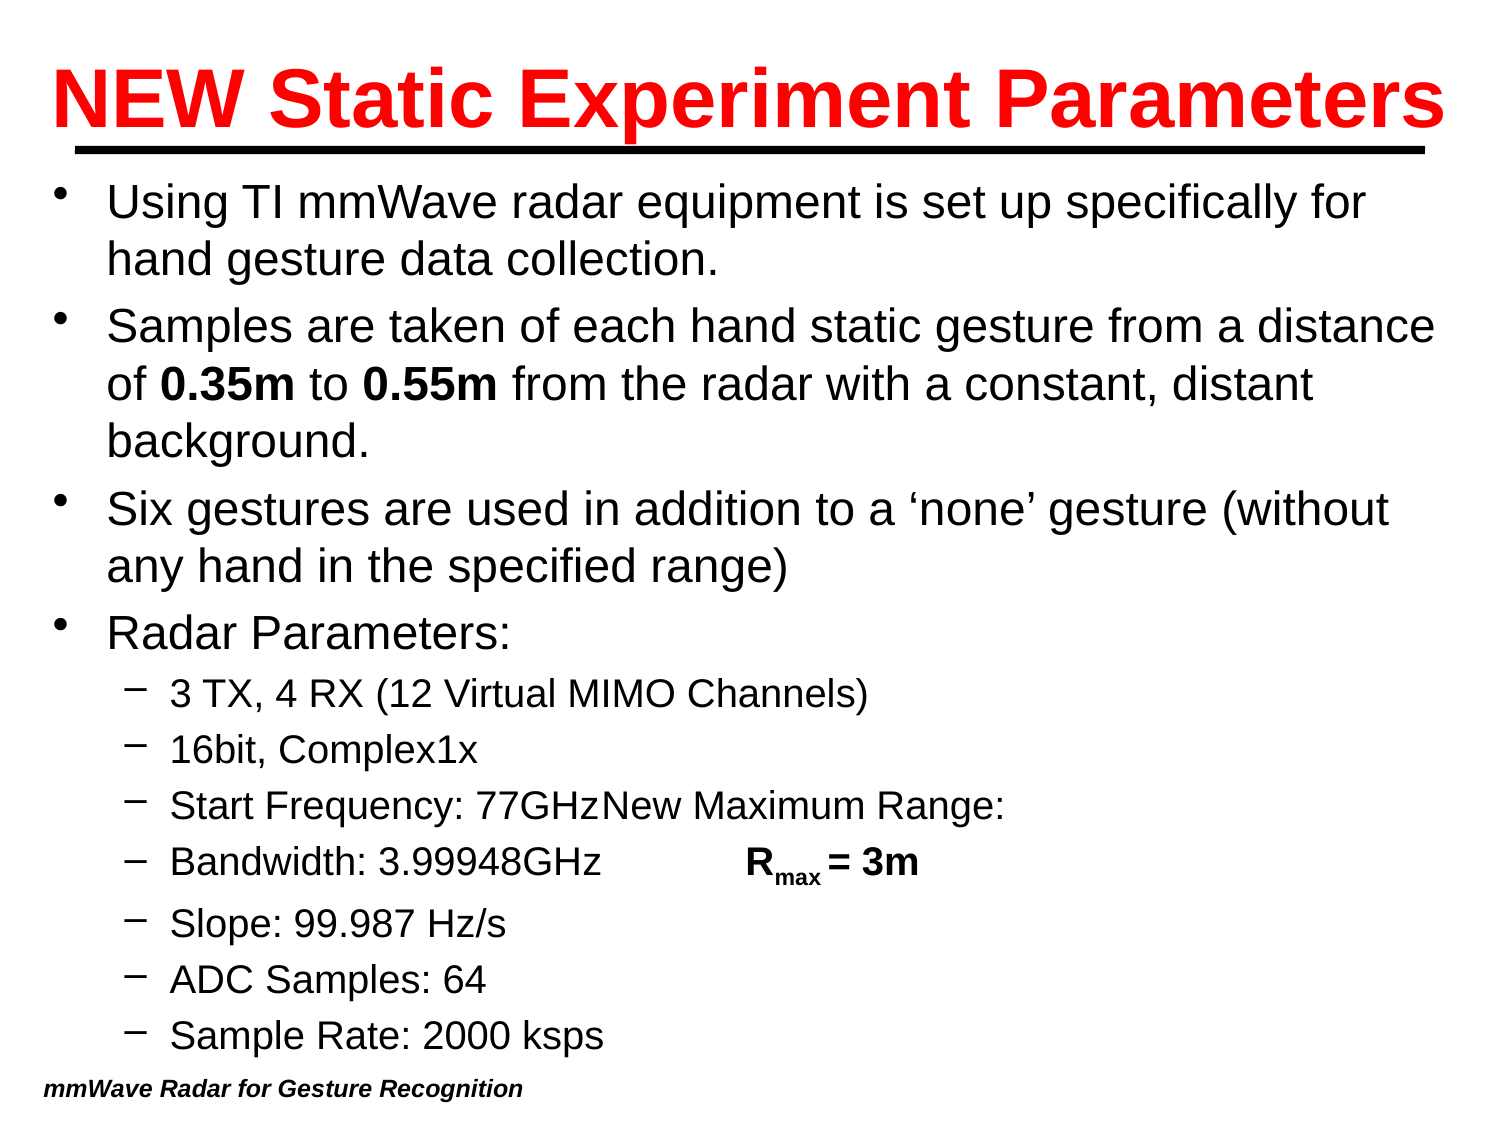

# NEW Static Experiment Parameters
Using TI mmWave radar equipment is set up specifically for hand gesture data collection.
Samples are taken of each hand static gesture from a distance of 0.35m to 0.55m from the radar with a constant, distant background.
Six gestures are used in addition to a ‘none’ gesture (without any hand in the specified range)
Radar Parameters:
3 TX, 4 RX (12 Virtual MIMO Channels)
16bit, Complex1x
Start Frequency: 77GHz			New Maximum Range:
Bandwidth: 3.99948GHz			Rmax = 3m
Slope: 99.987 Hz/s
ADC Samples: 64
Sample Rate: 2000 ksps
mmWave Radar for Gesture Recognition